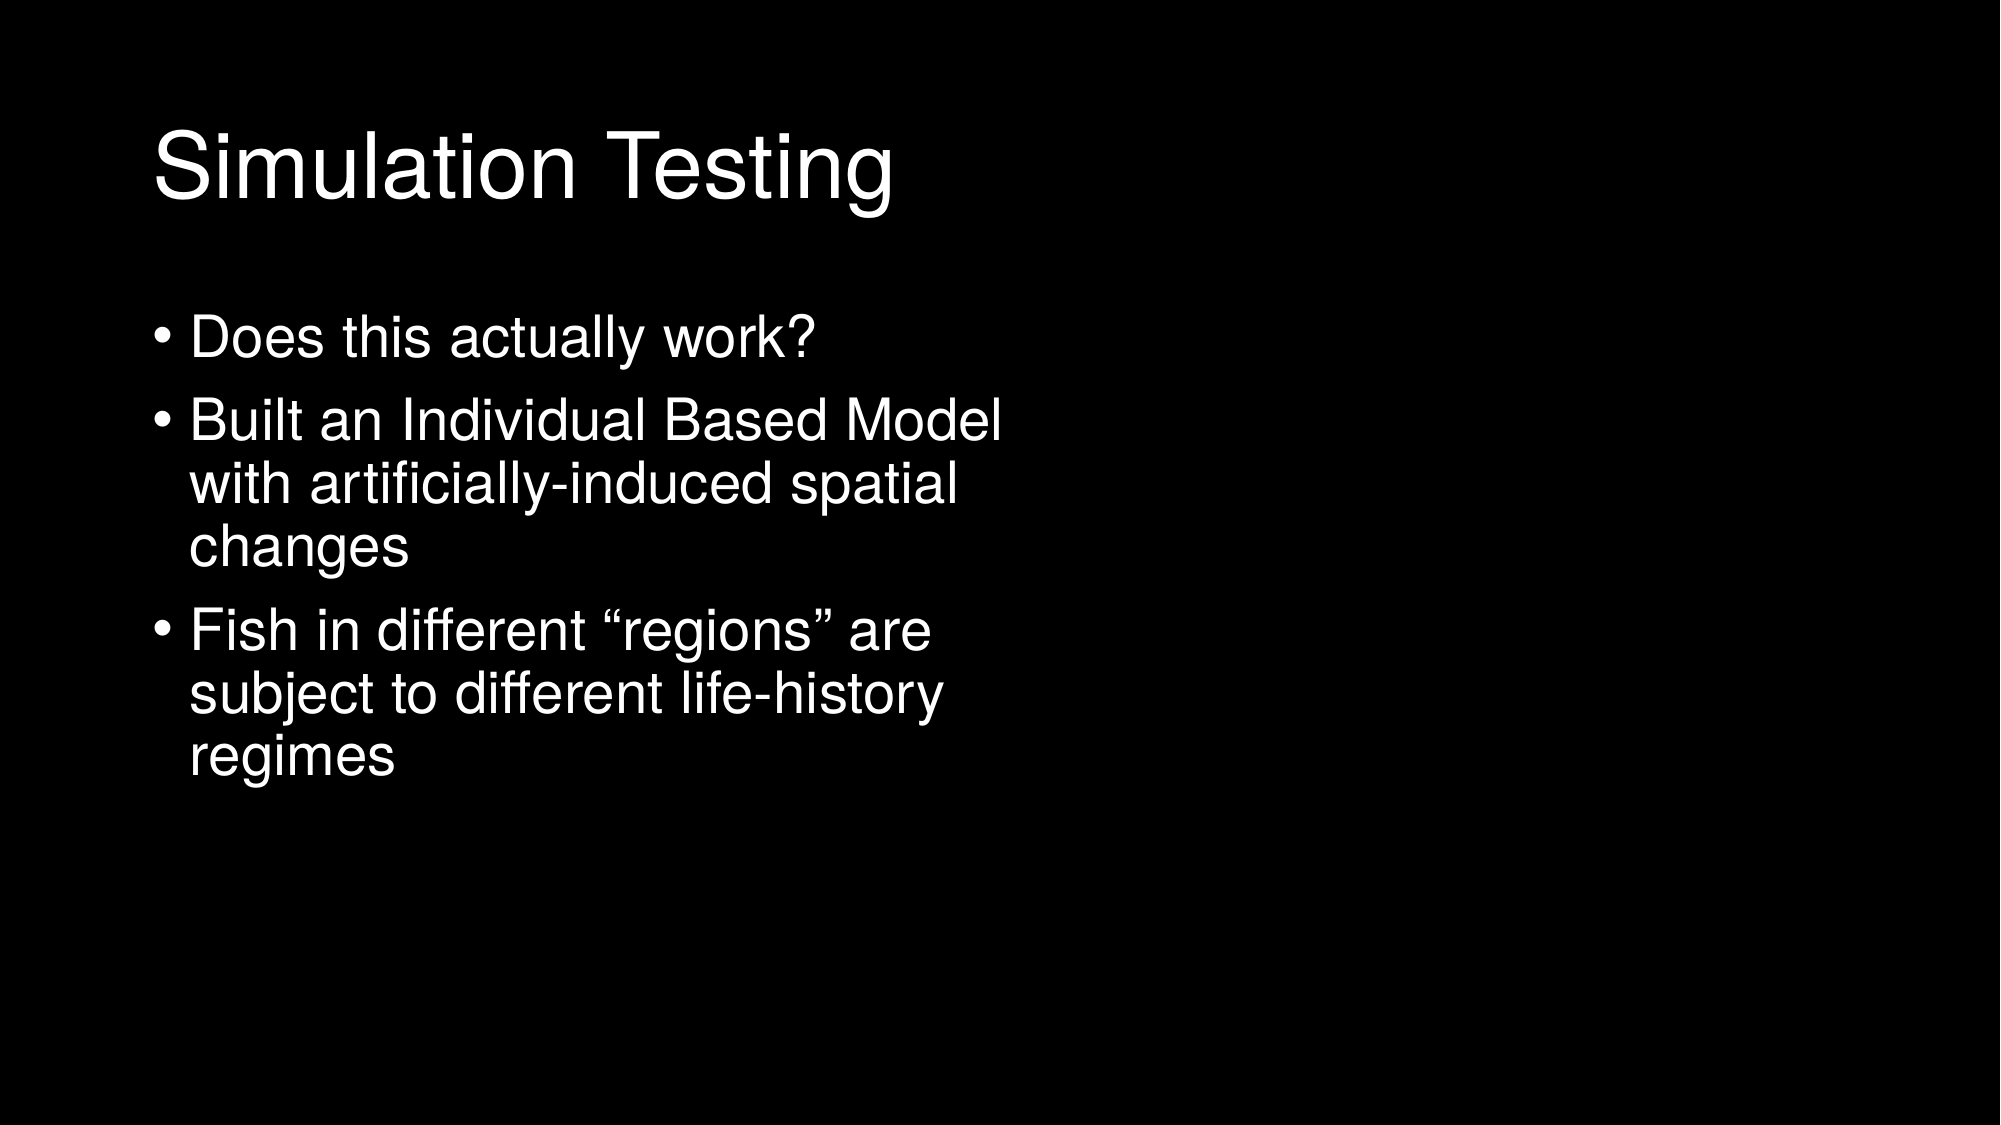

# Simulation Testing
Does this actually work?
Built an Individual Based Model with artificially-induced spatial changes
Fish in different “regions” are subject to different life-history regimes